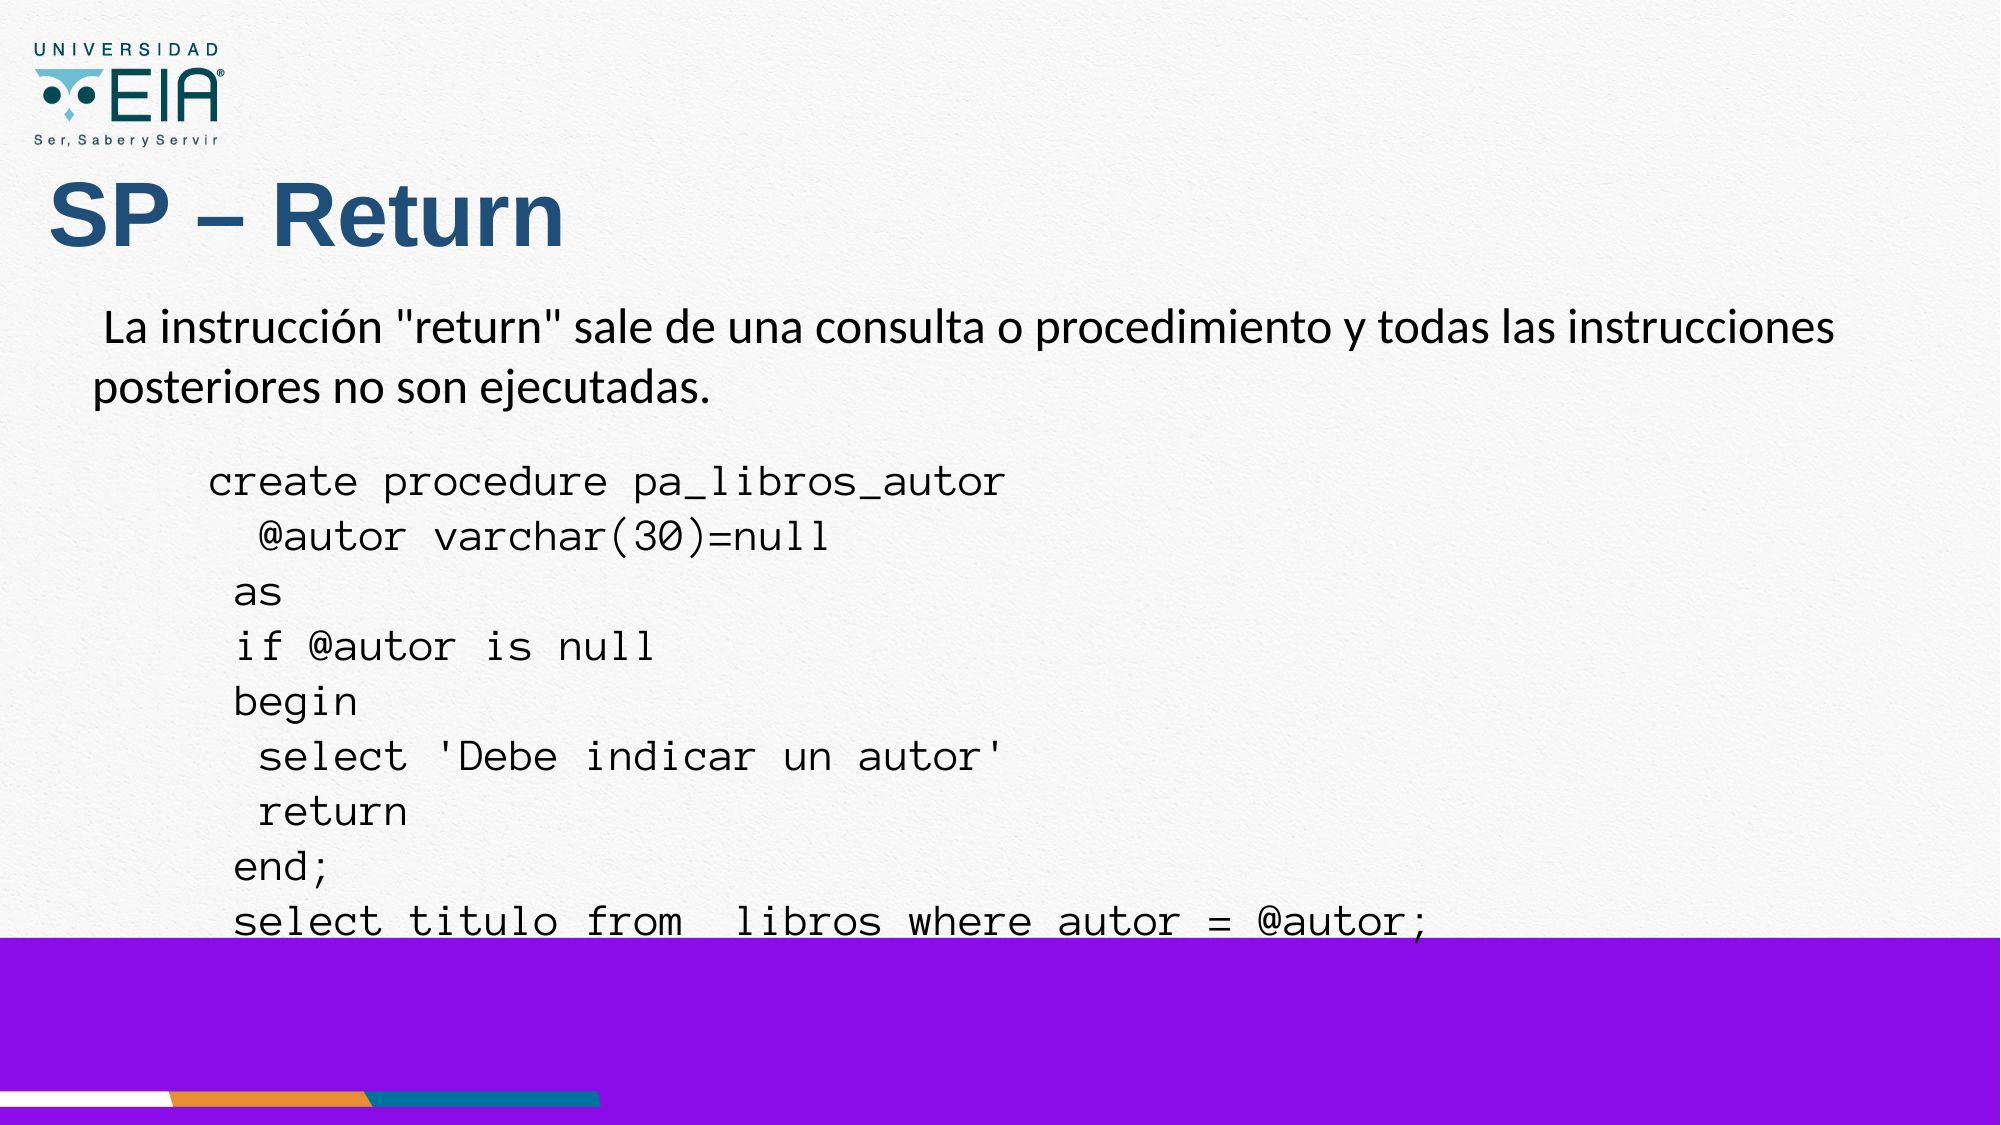

# SP – Return
 La instrucción "return" sale de una consulta o procedimiento y todas las instrucciones posteriores no son ejecutadas.
create procedure pa_libros_autor
  @autor varchar(30)=null
 as
 if @autor is null
 begin
  select 'Debe indicar un autor'
  return
 end;
 select titulo from  libros where autor = @autor;